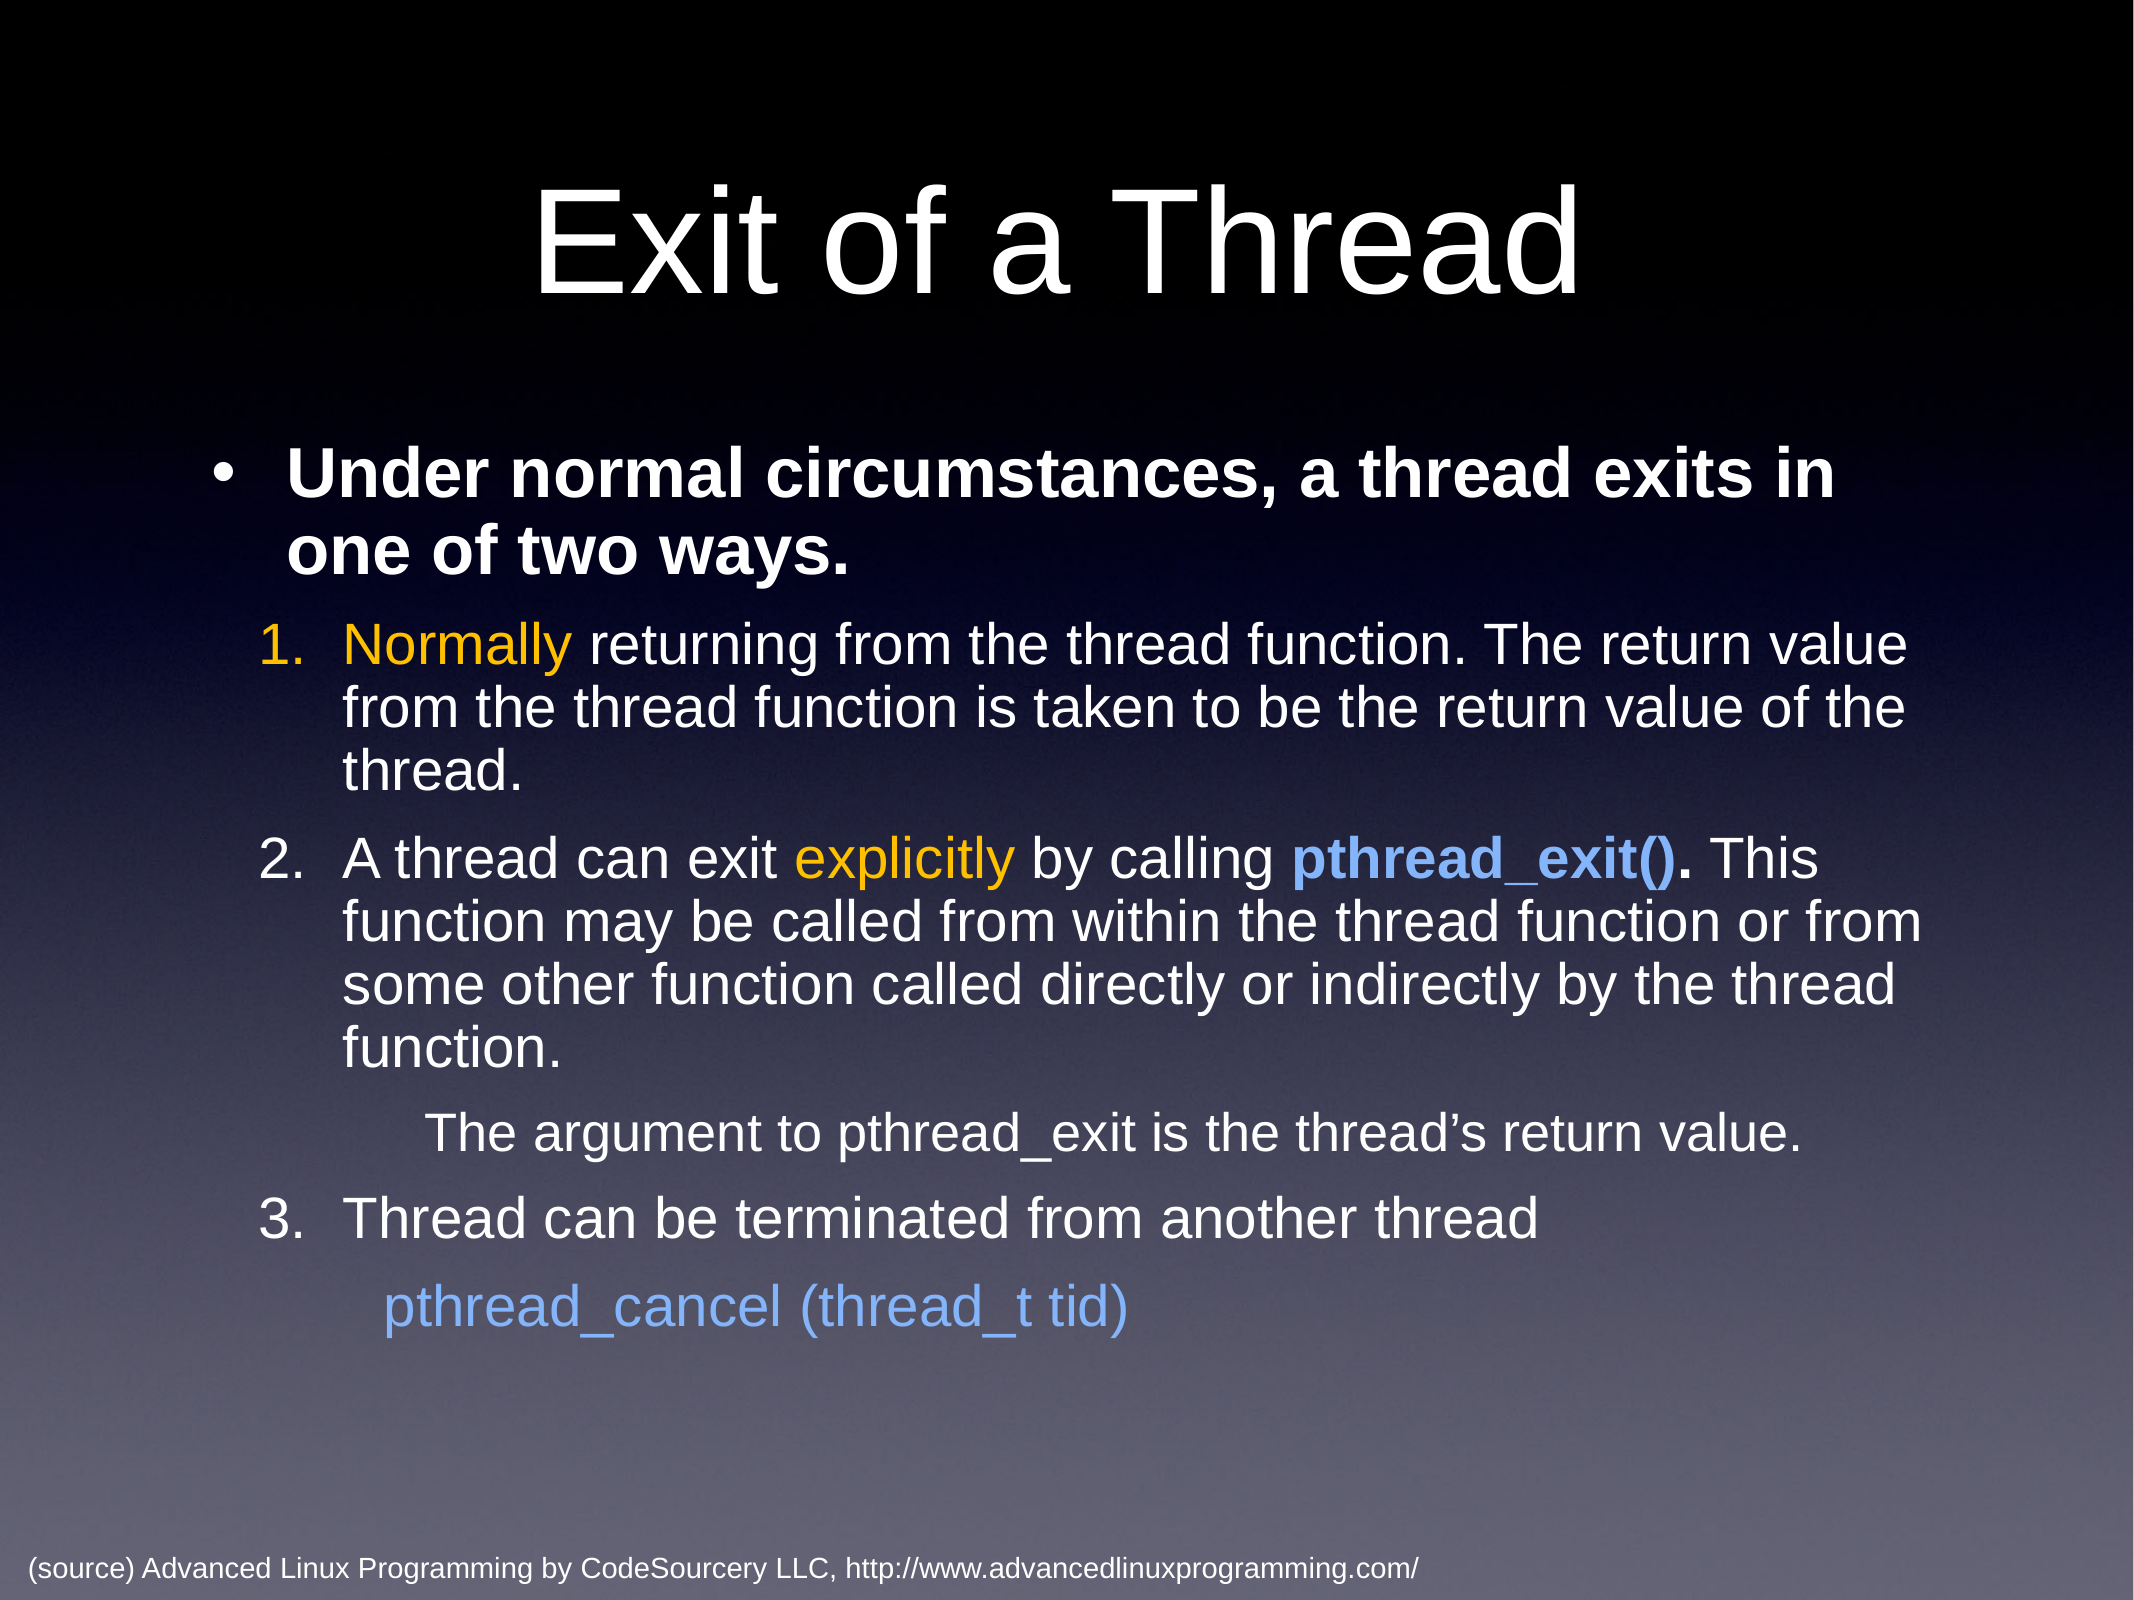

Exit of a Thread
Under normal circumstances, a thread exits in one of two ways.
Normally returning from the thread function. The return value from the thread function is taken to be the return value of the thread.
A thread can exit explicitly by calling pthread_exit(). This function may be called from within the thread function or from some other function called directly or indirectly by the thread function.
The argument to pthread_exit is the thread’s return value.
Thread can be terminated from another thread
pthread_cancel (thread_t tid)
(source) Advanced Linux Programming by CodeSourcery LLC, http://www.advancedlinuxprogramming.com/